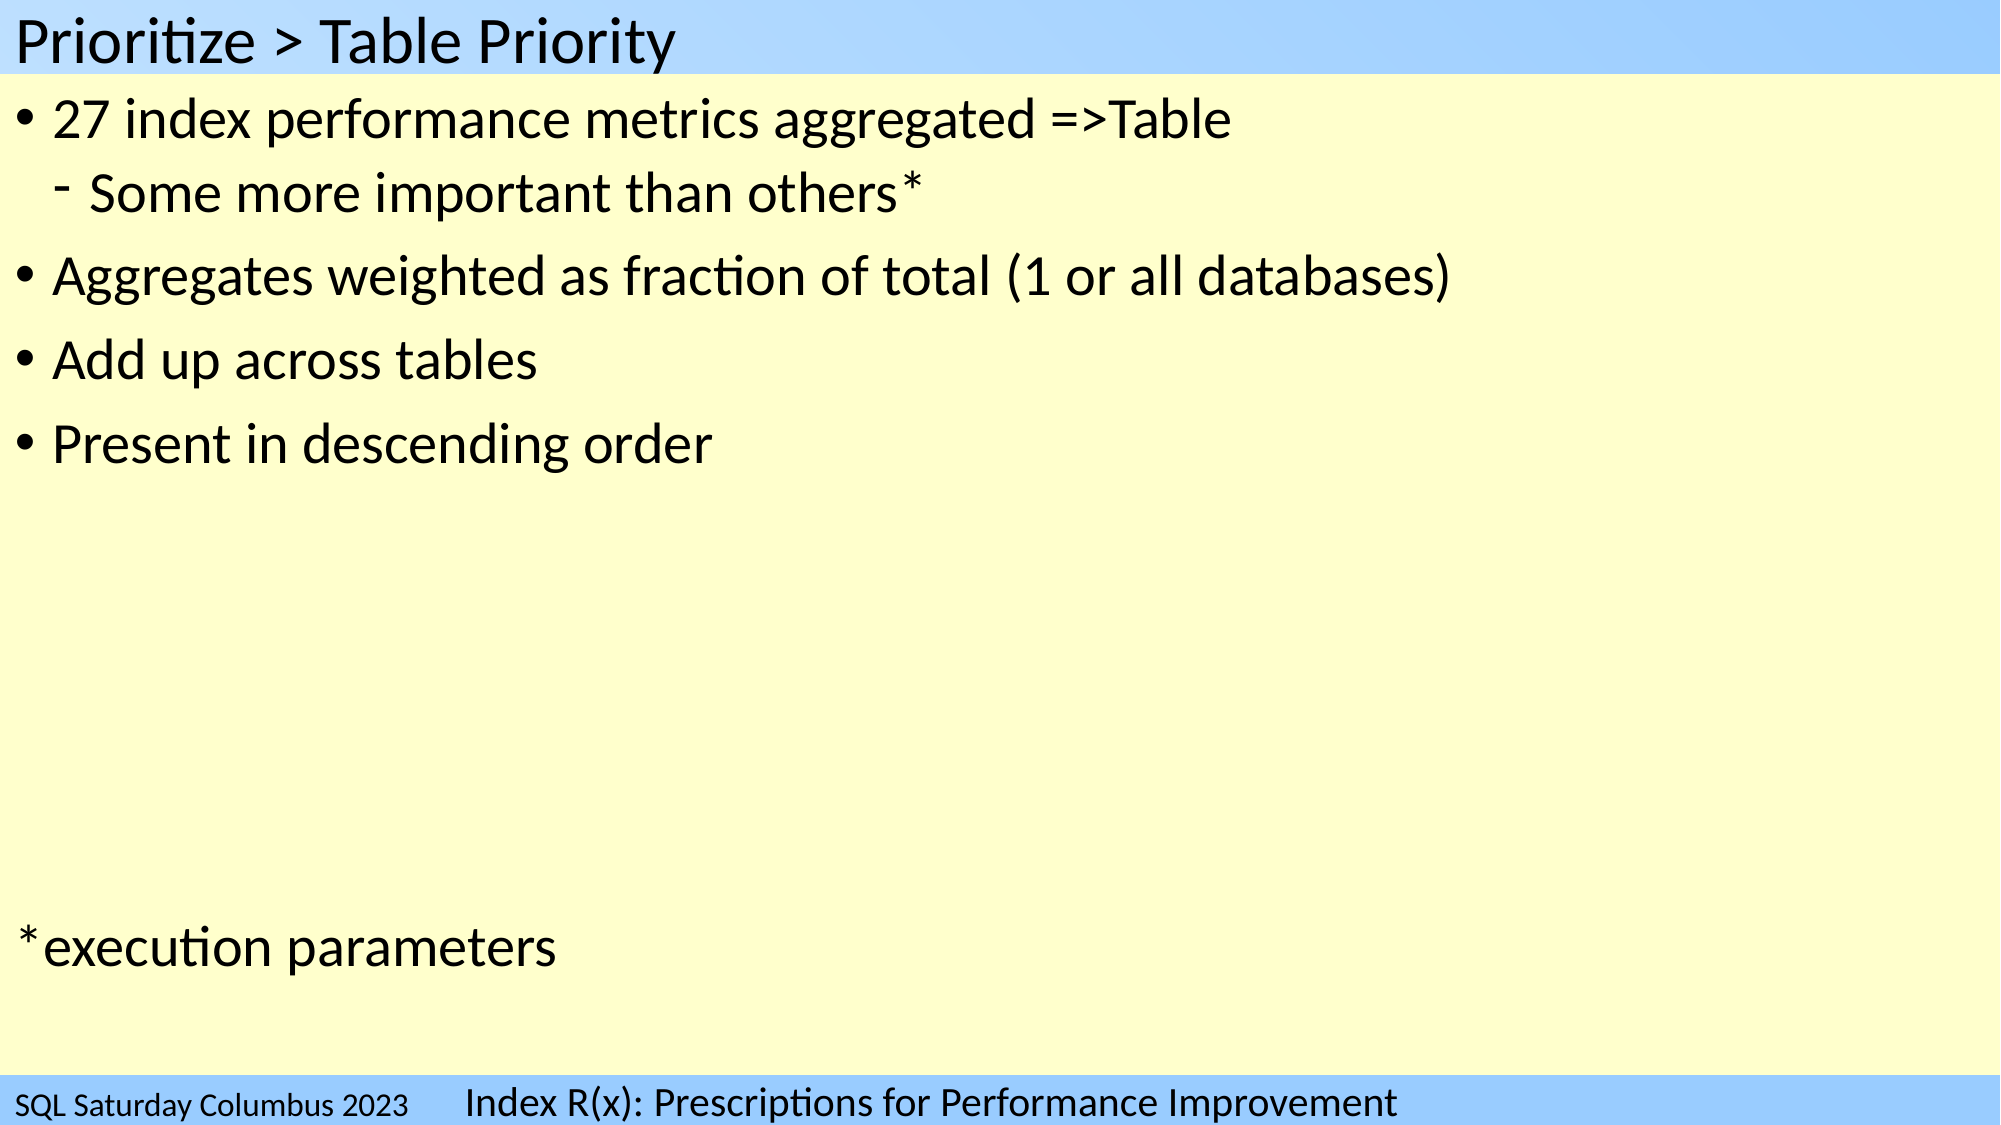

# Prioritize > Table Priority
27 index performance metrics aggregated =>Table
Some more important than others*
Aggregates weighted as fraction of total (1 or all databases)
Add up across tables
Present in descending order

*execution parameters